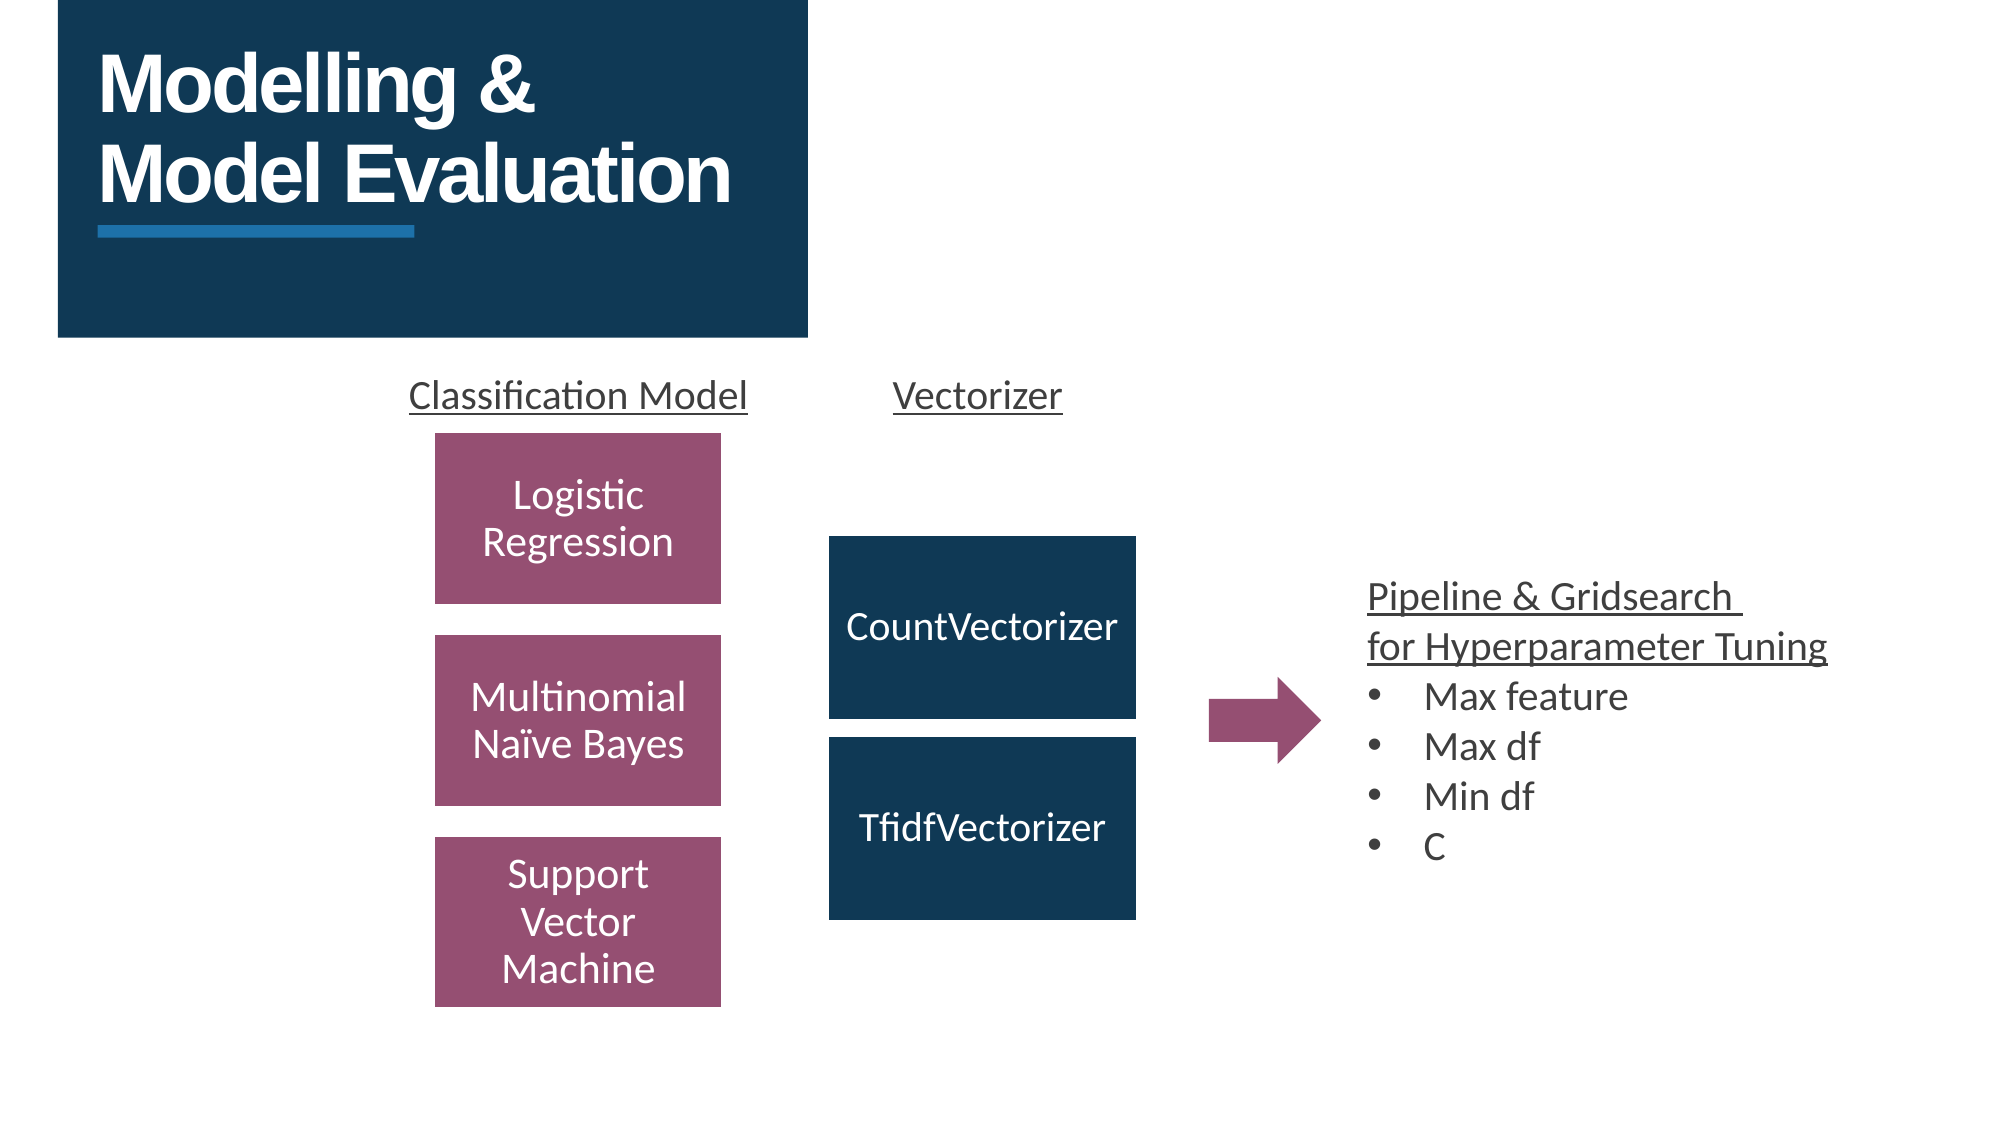

# Modelling & Model Evaluation

Classification Model
Vectorizer
Logistic Regression
Multinomial Naïve Bayes
Support Vector Machine
CountVectorizer
TfidfVectorizer
Pipeline & Gridsearch
for Hyperparameter Tuning
Max feature
Max df
Min df
C